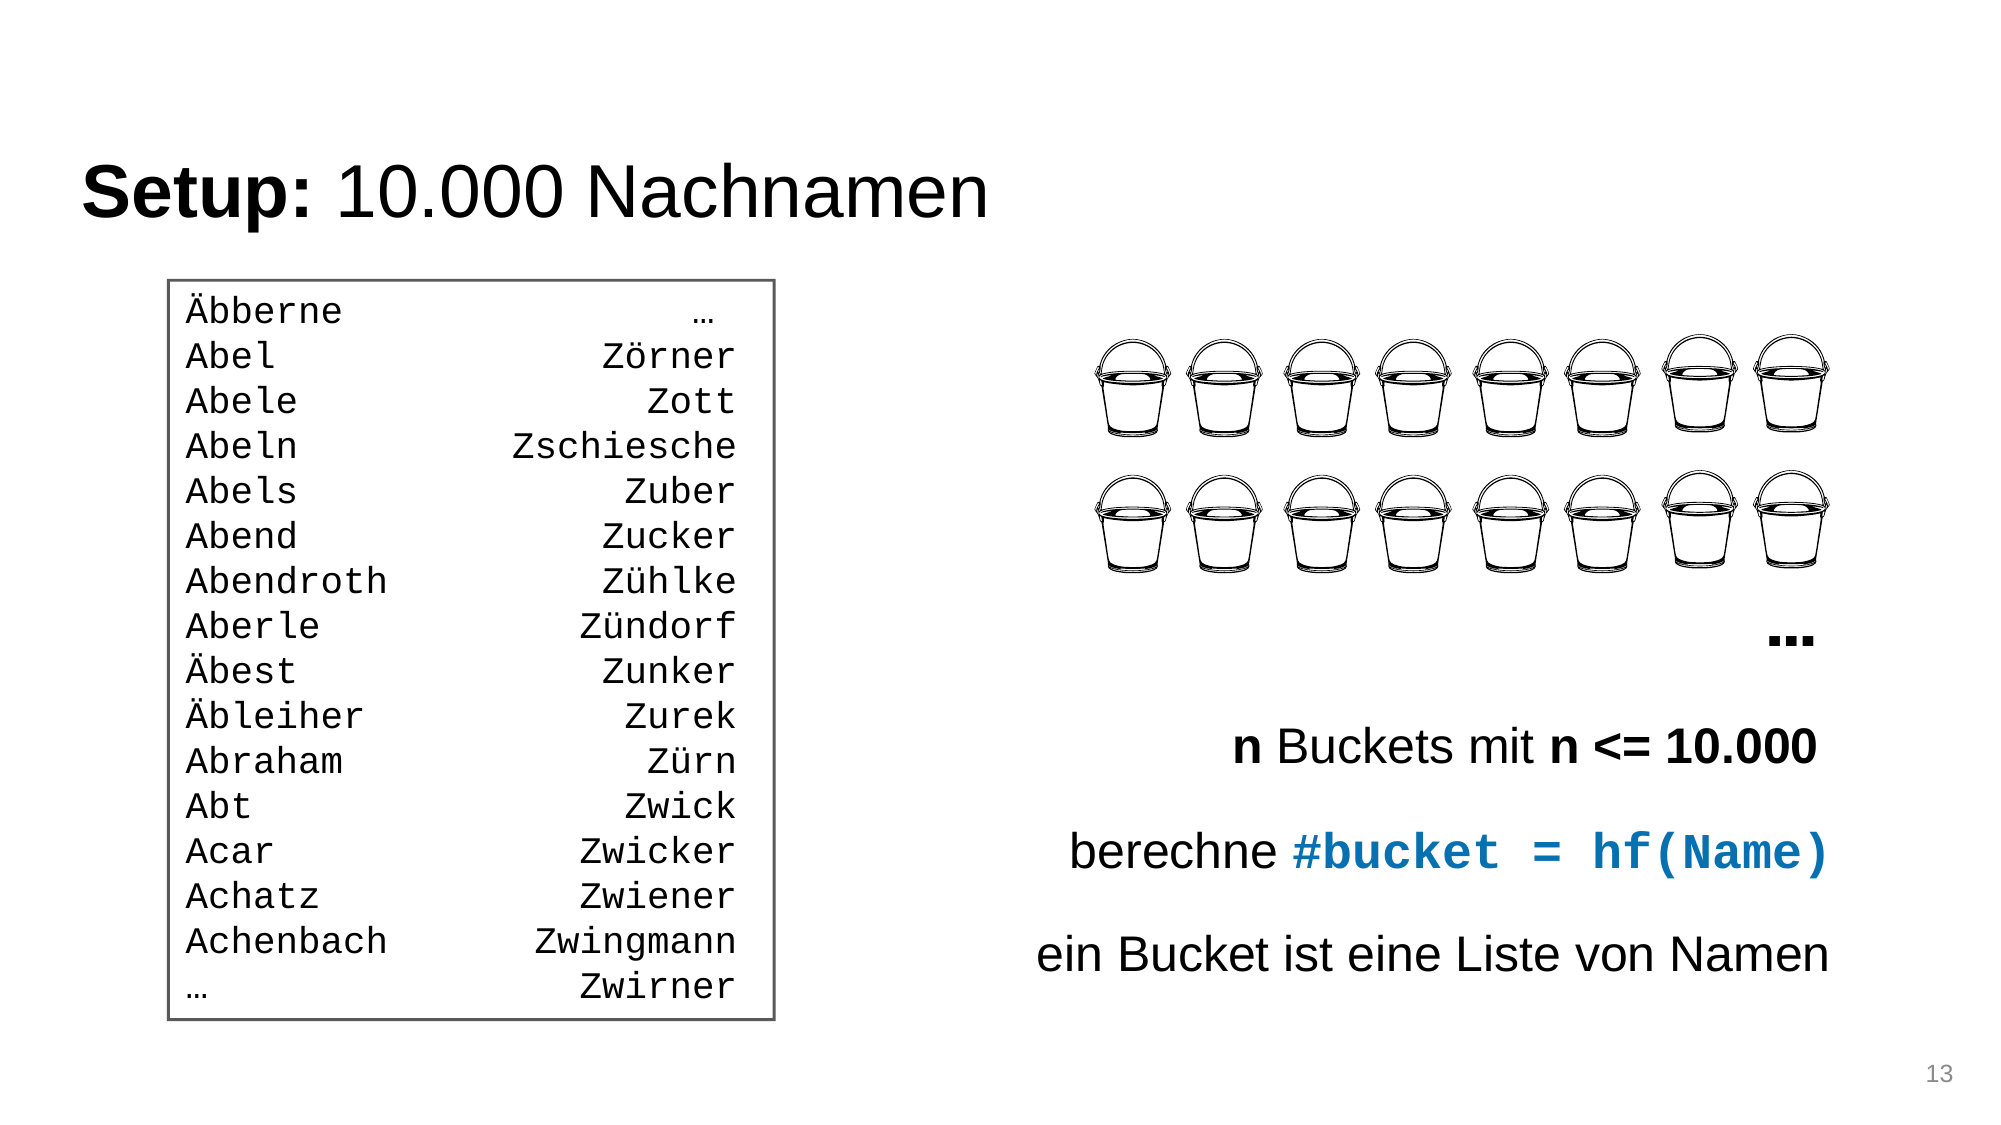

Setup: 10.000 Nachnamen

…
Zörner
Zott
Zschiesche
Zuber
Zucker
Zühlke
Zündorf
Zunker
Zurek
Zürn
Zwick
Zwicker
Zwiener
Zwingmann
Zwirner
Äbberne
Abel
Abele
Abeln
Abels
Abend
Abendroth
Aberle
Äbest
Äbleiher
Abraham
Abt
Acar
Achatz
Achenbach
…

…
n Buckets mit n <= 10.000
berechne #bucket = hf(Name)
ein Bucket ist eine Liste von Namen
13